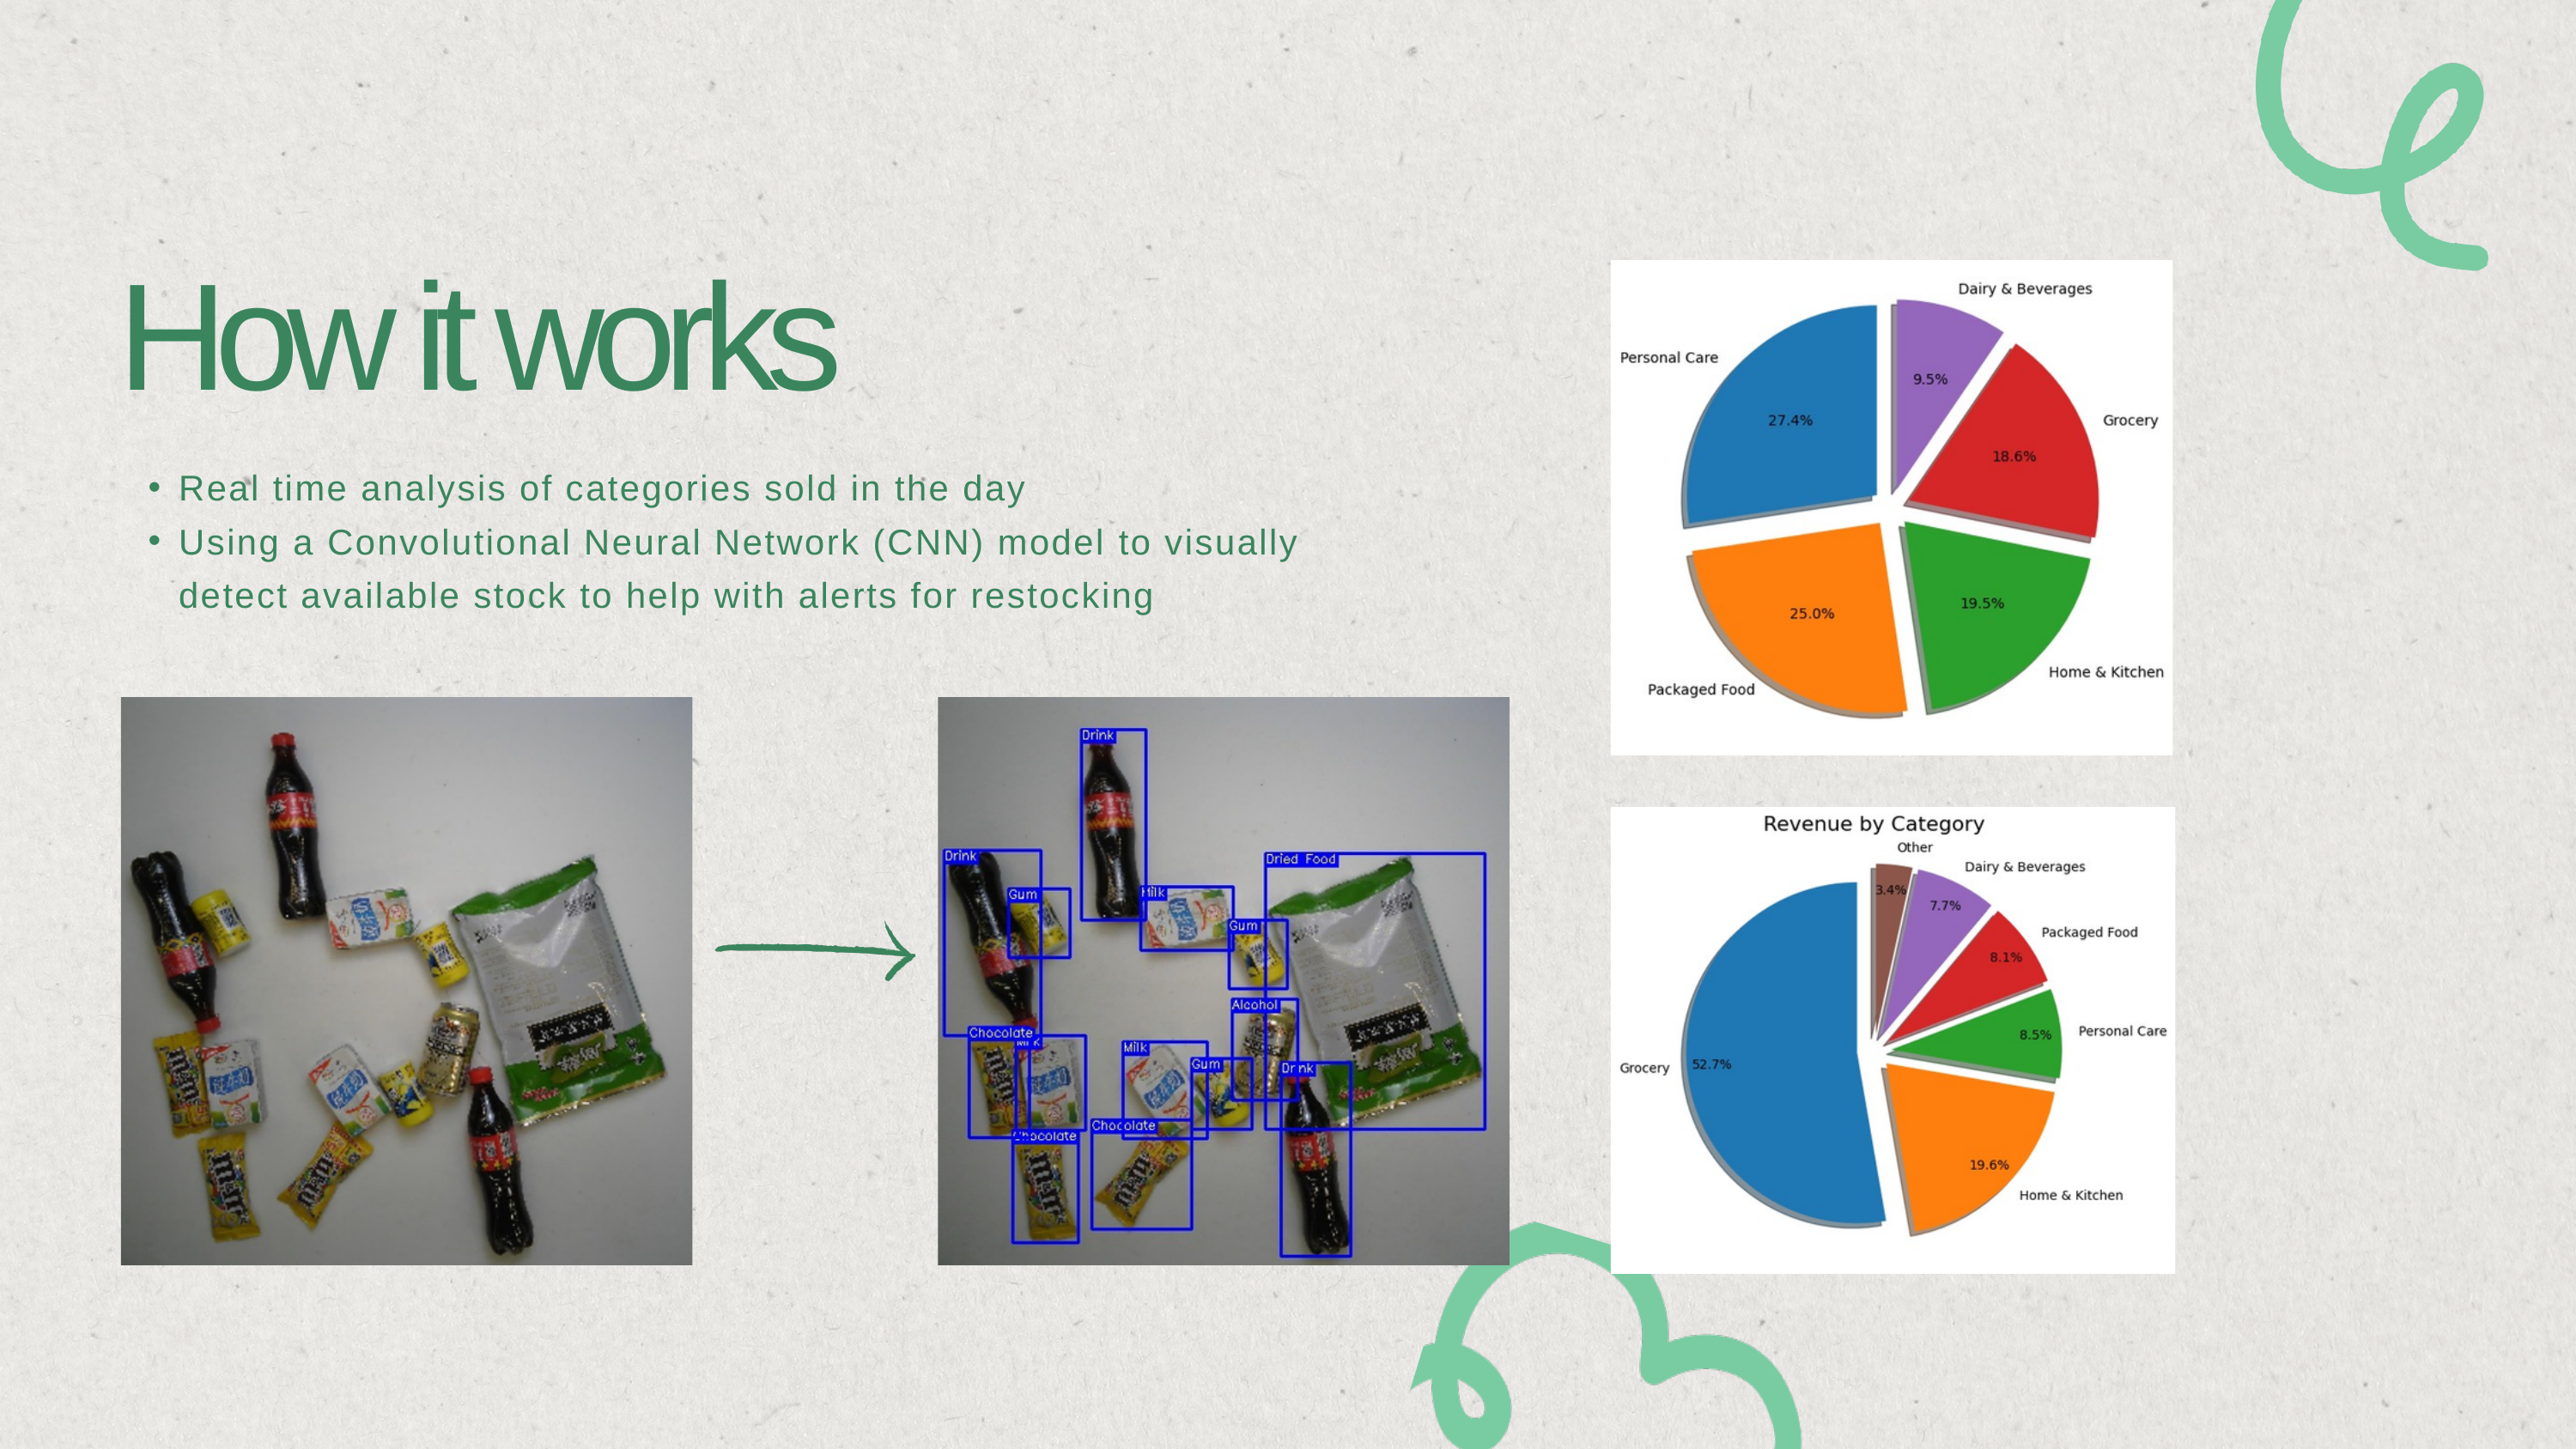

How it works
Real time analysis of categories sold in the day
Using a Convolutional Neural Network (CNN) model to visually detect available stock to help with alerts for restocking